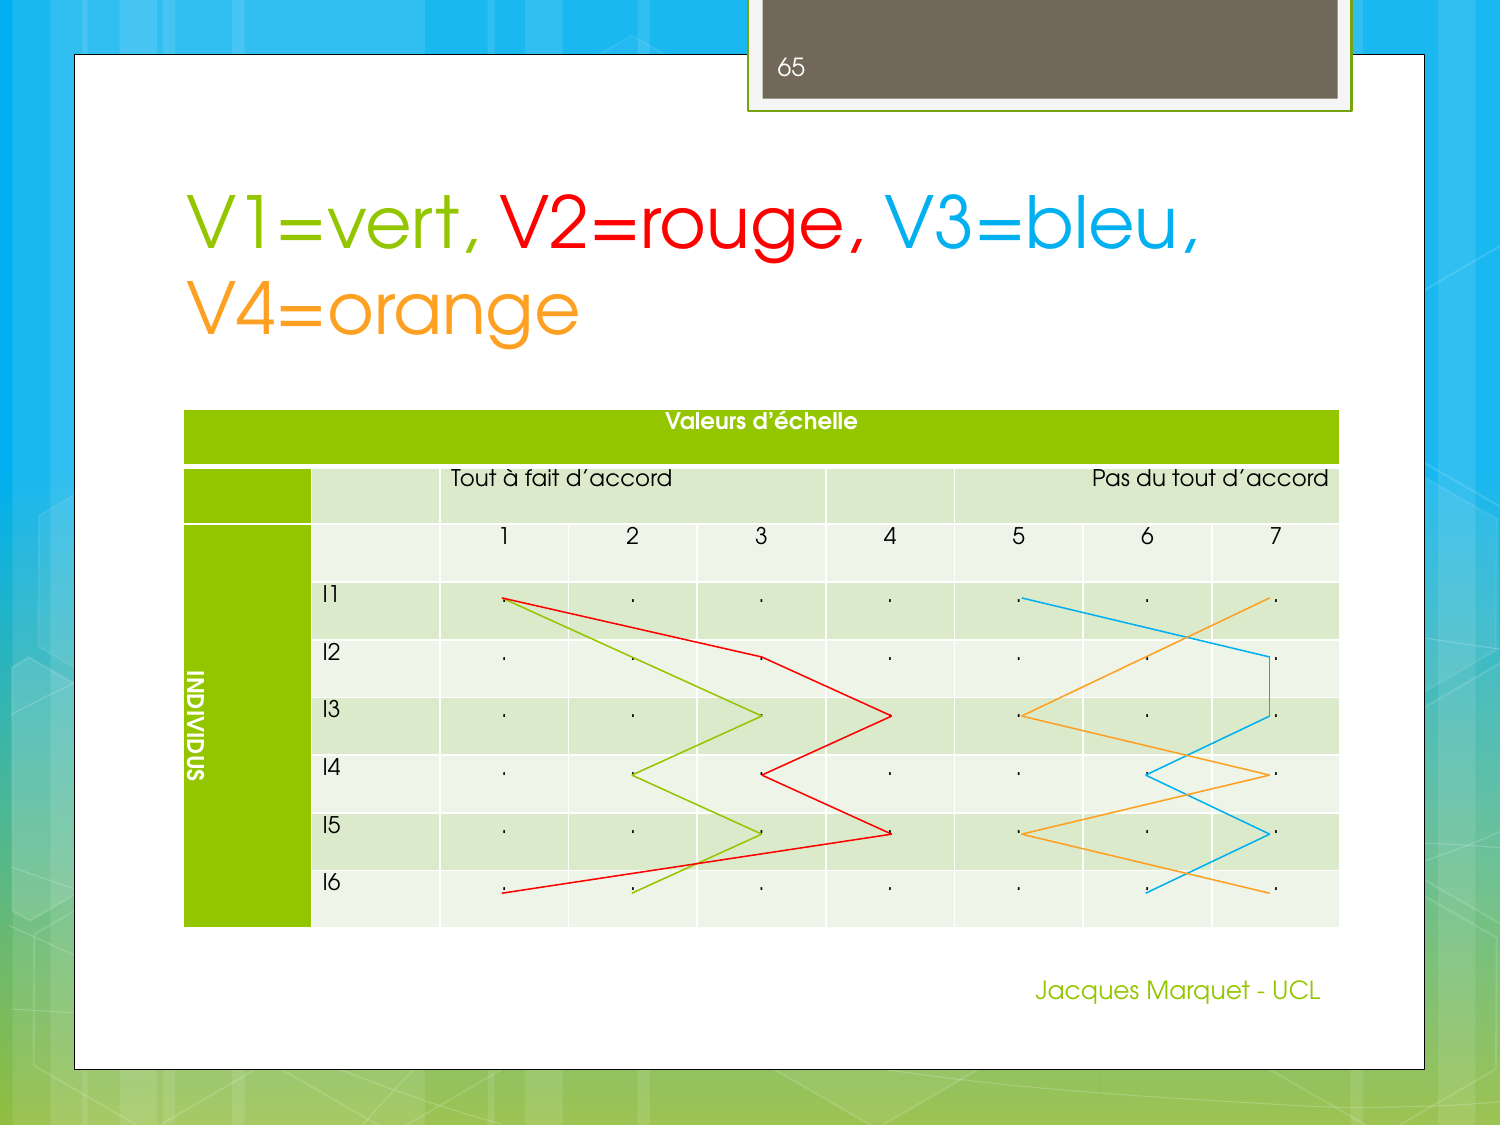

65
# V1=vert, V2=rouge, V3=bleu, V4=orange
| Valeurs d’échelle |  |  |  |  |  |  |  |  |
| --- | --- | --- | --- | --- | --- | --- | --- | --- |
|  |  | Tout à fait d’accord |  |  |  | Pas du tout d’accord |  |  |
| INDIVIDUS |  | 1 | 2 | 3 | 4 | 5 | 6 | 7 |
|  | I1 | . | . | . | . | . | . | . |
|  | I2 | . | . | . | . | . | . | . |
|  | I3 | . | . | . | . | . | . | . |
|  | I4 | . | . | . | . | . | . | . |
|  | I5 | . | . | . | . | . | . | . |
|  | I6 | . | . | . | . | . | . | . |
Jacques Marquet - UCL